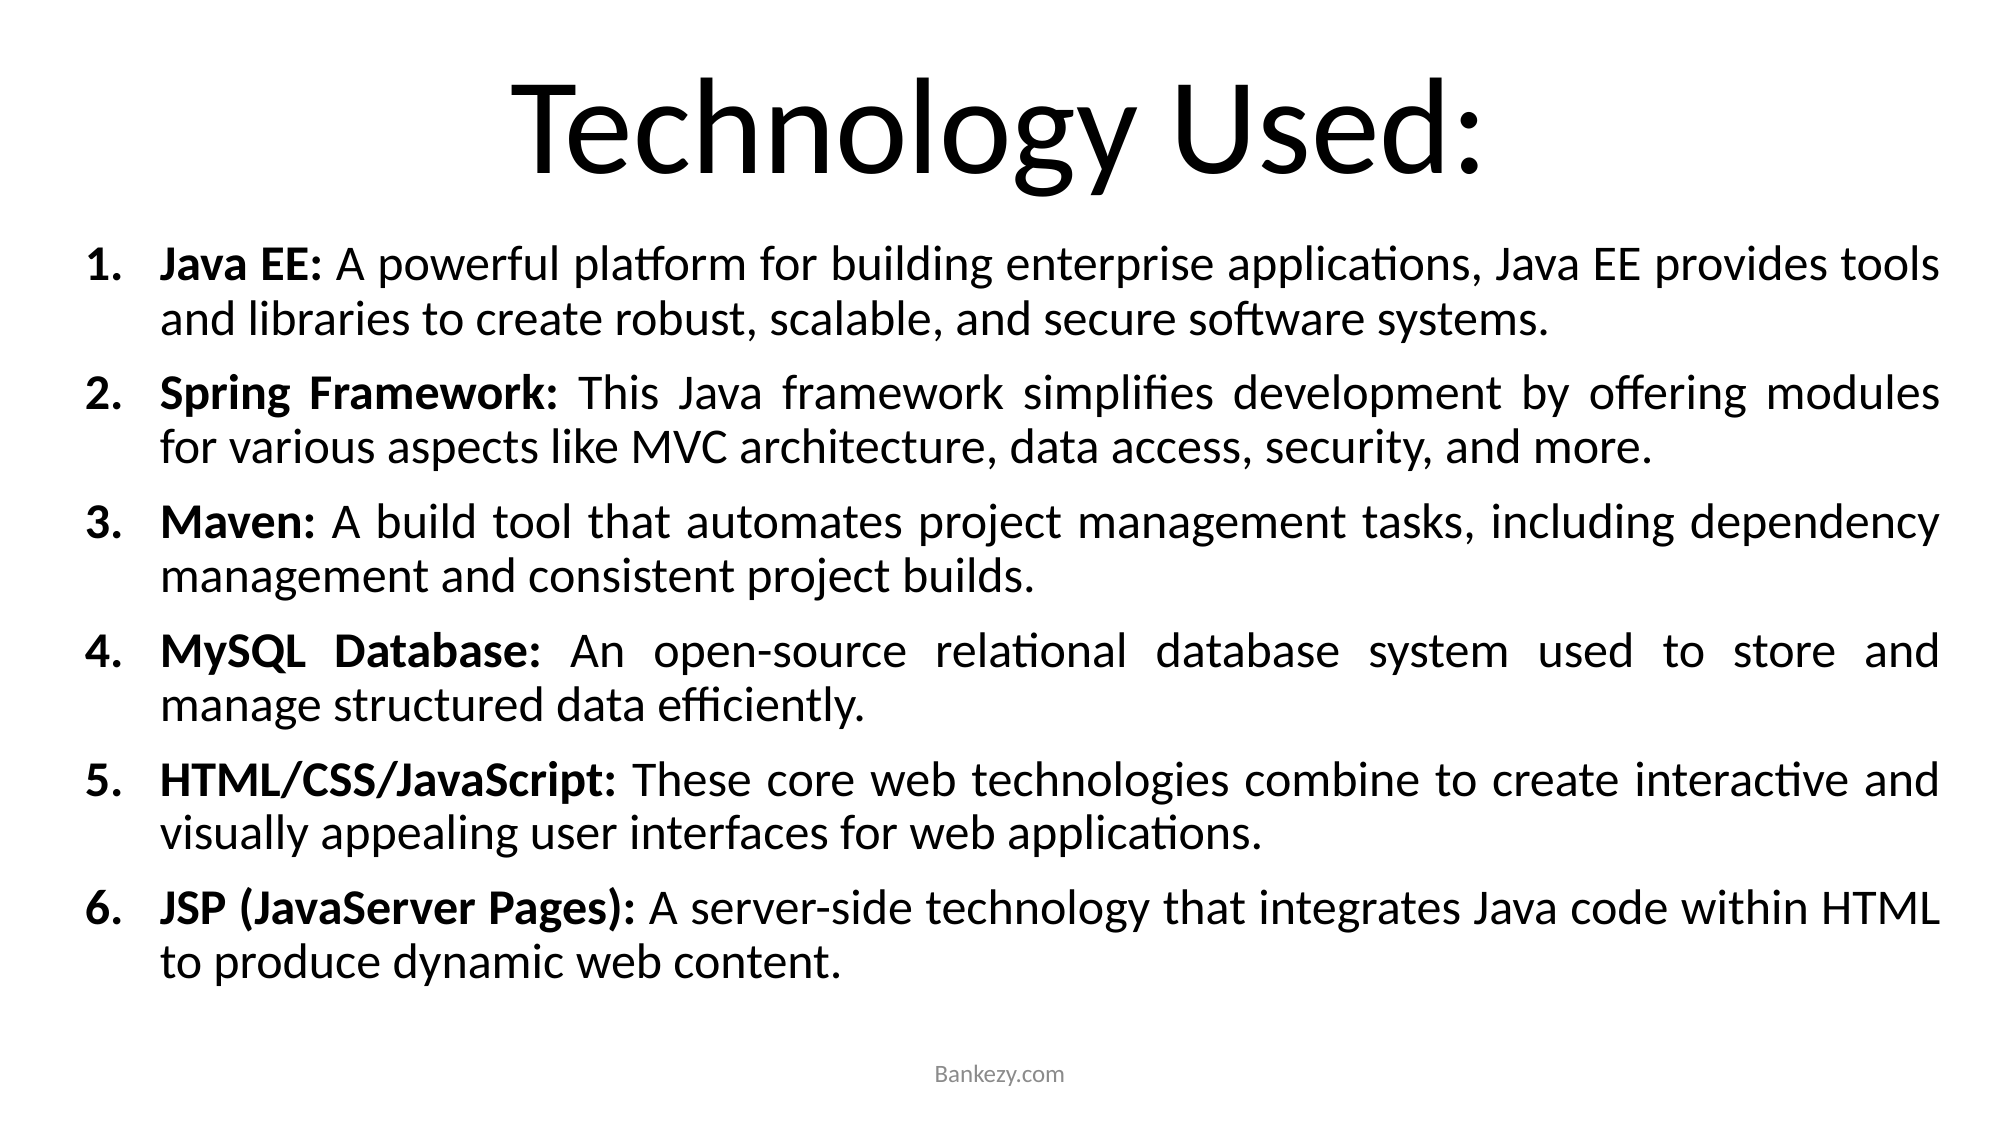

# Technology Used:
Java EE: A powerful platform for building enterprise applications, Java EE provides tools and libraries to create robust, scalable, and secure software systems.
Spring Framework: This Java framework simplifies development by offering modules for various aspects like MVC architecture, data access, security, and more.
Maven: A build tool that automates project management tasks, including dependency management and consistent project builds.
MySQL Database: An open-source relational database system used to store and manage structured data efficiently.
HTML/CSS/JavaScript: These core web technologies combine to create interactive and visually appealing user interfaces for web applications.
JSP (JavaServer Pages): A server-side technology that integrates Java code within HTML to produce dynamic web content.
Bankezy.com